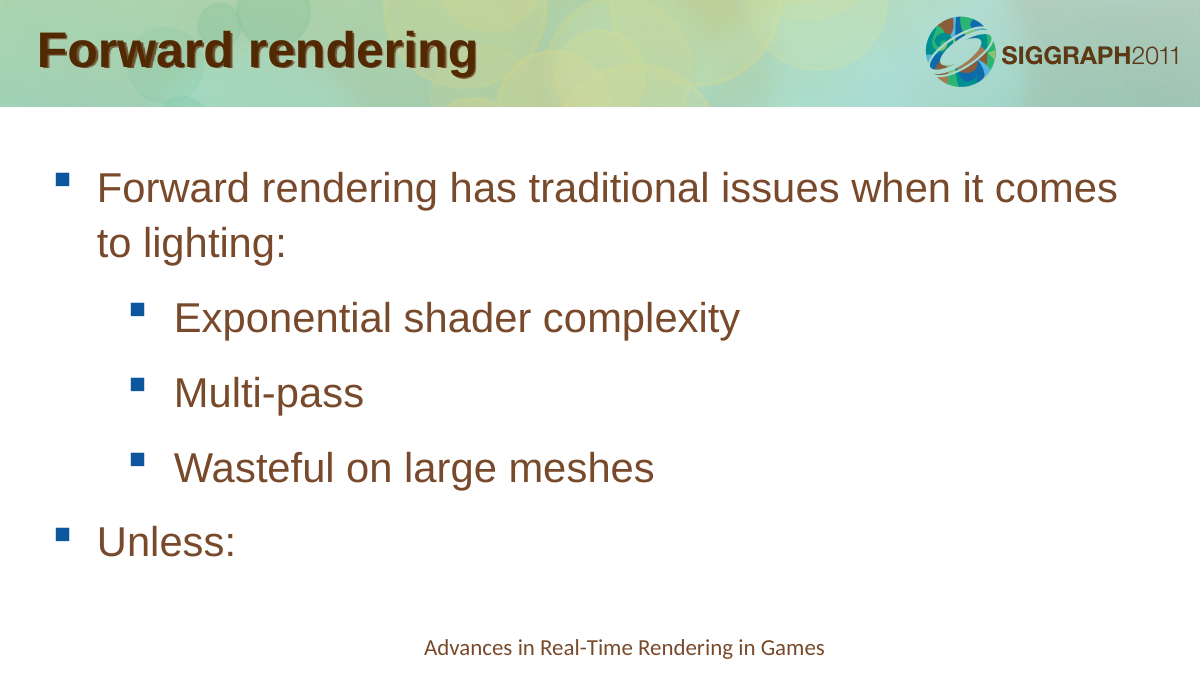

Forward rendering
Forward rendering has traditional issues when it comes to lighting:
Exponential shader complexity
Multi-pass
Wasteful on large meshes
Unless: